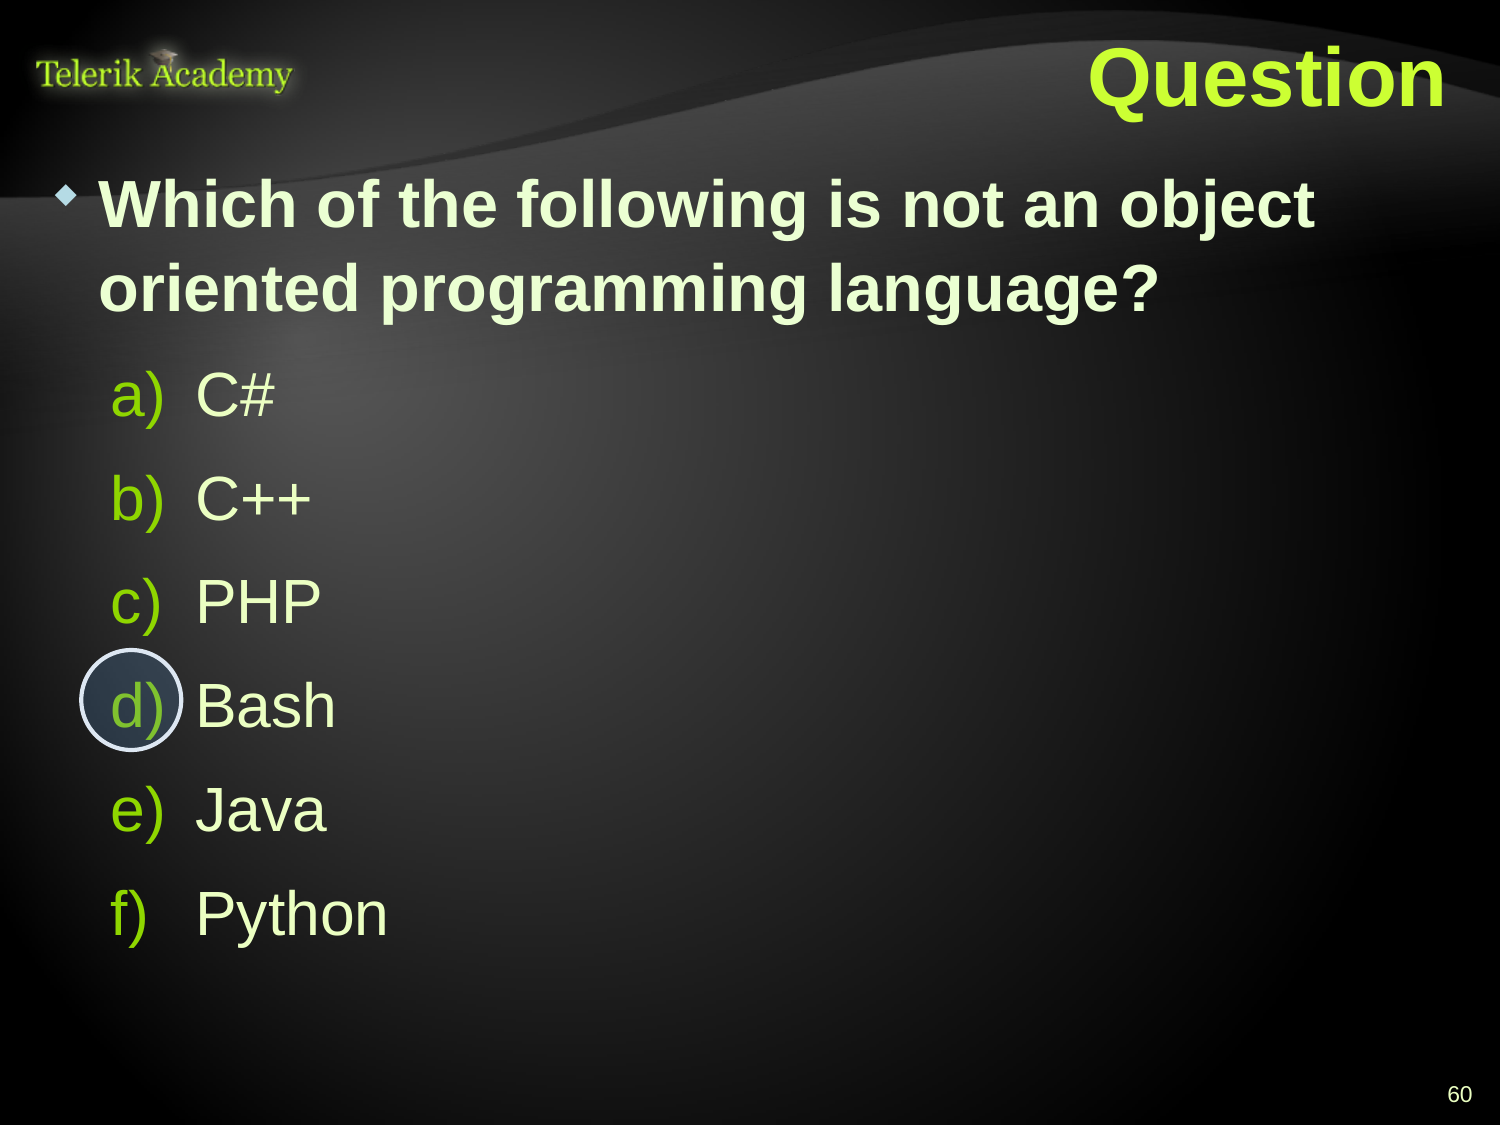

# Question
Which of the following is not an object oriented programming language?
C#
C++
PHP
Bash
Java
Python

60